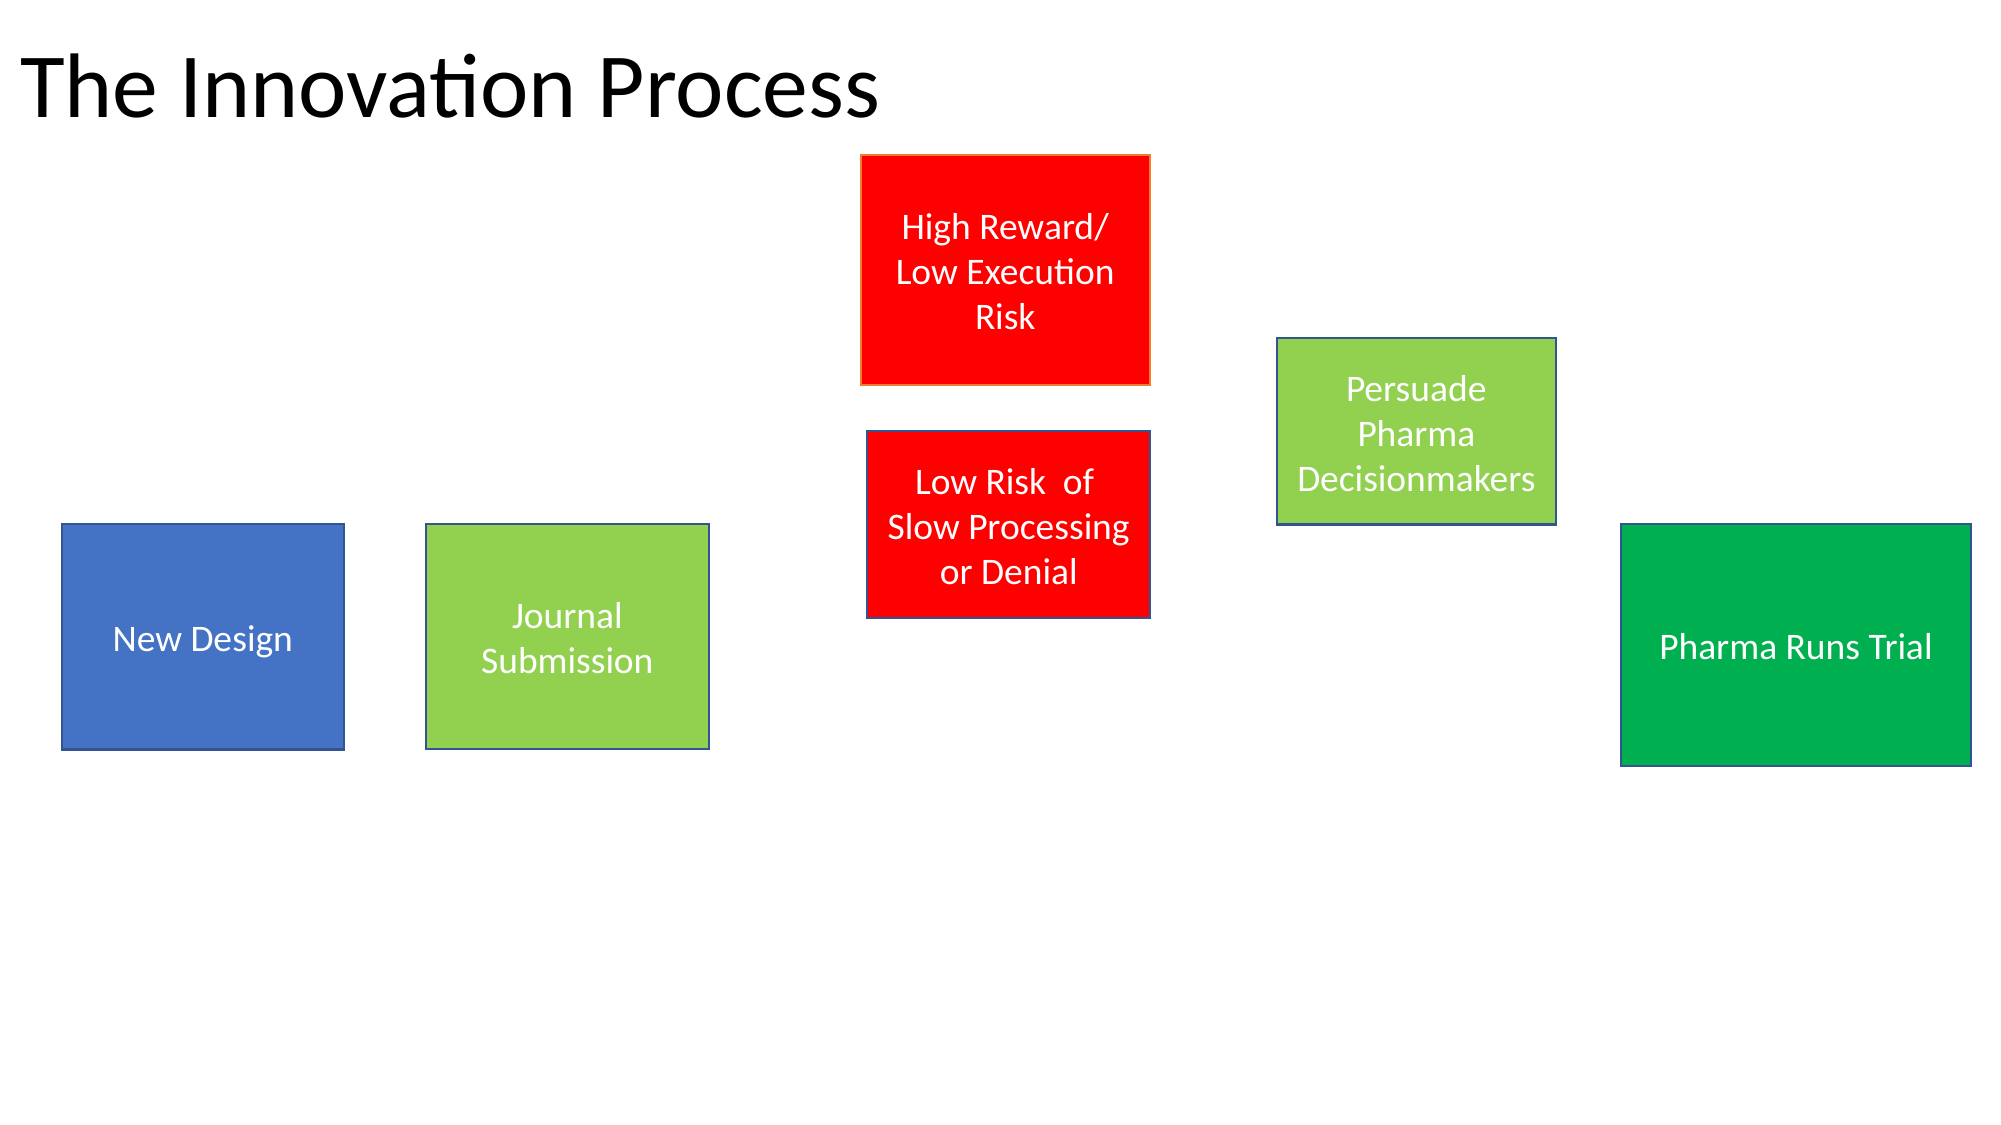

# The Innovation Process
High Reward/
Low Execution Risk
Persuade Pharma Decisionmakers
Low Risk  of  Slow Processing or Denial
Journal Submission
Pharma Runs Trial
New Design